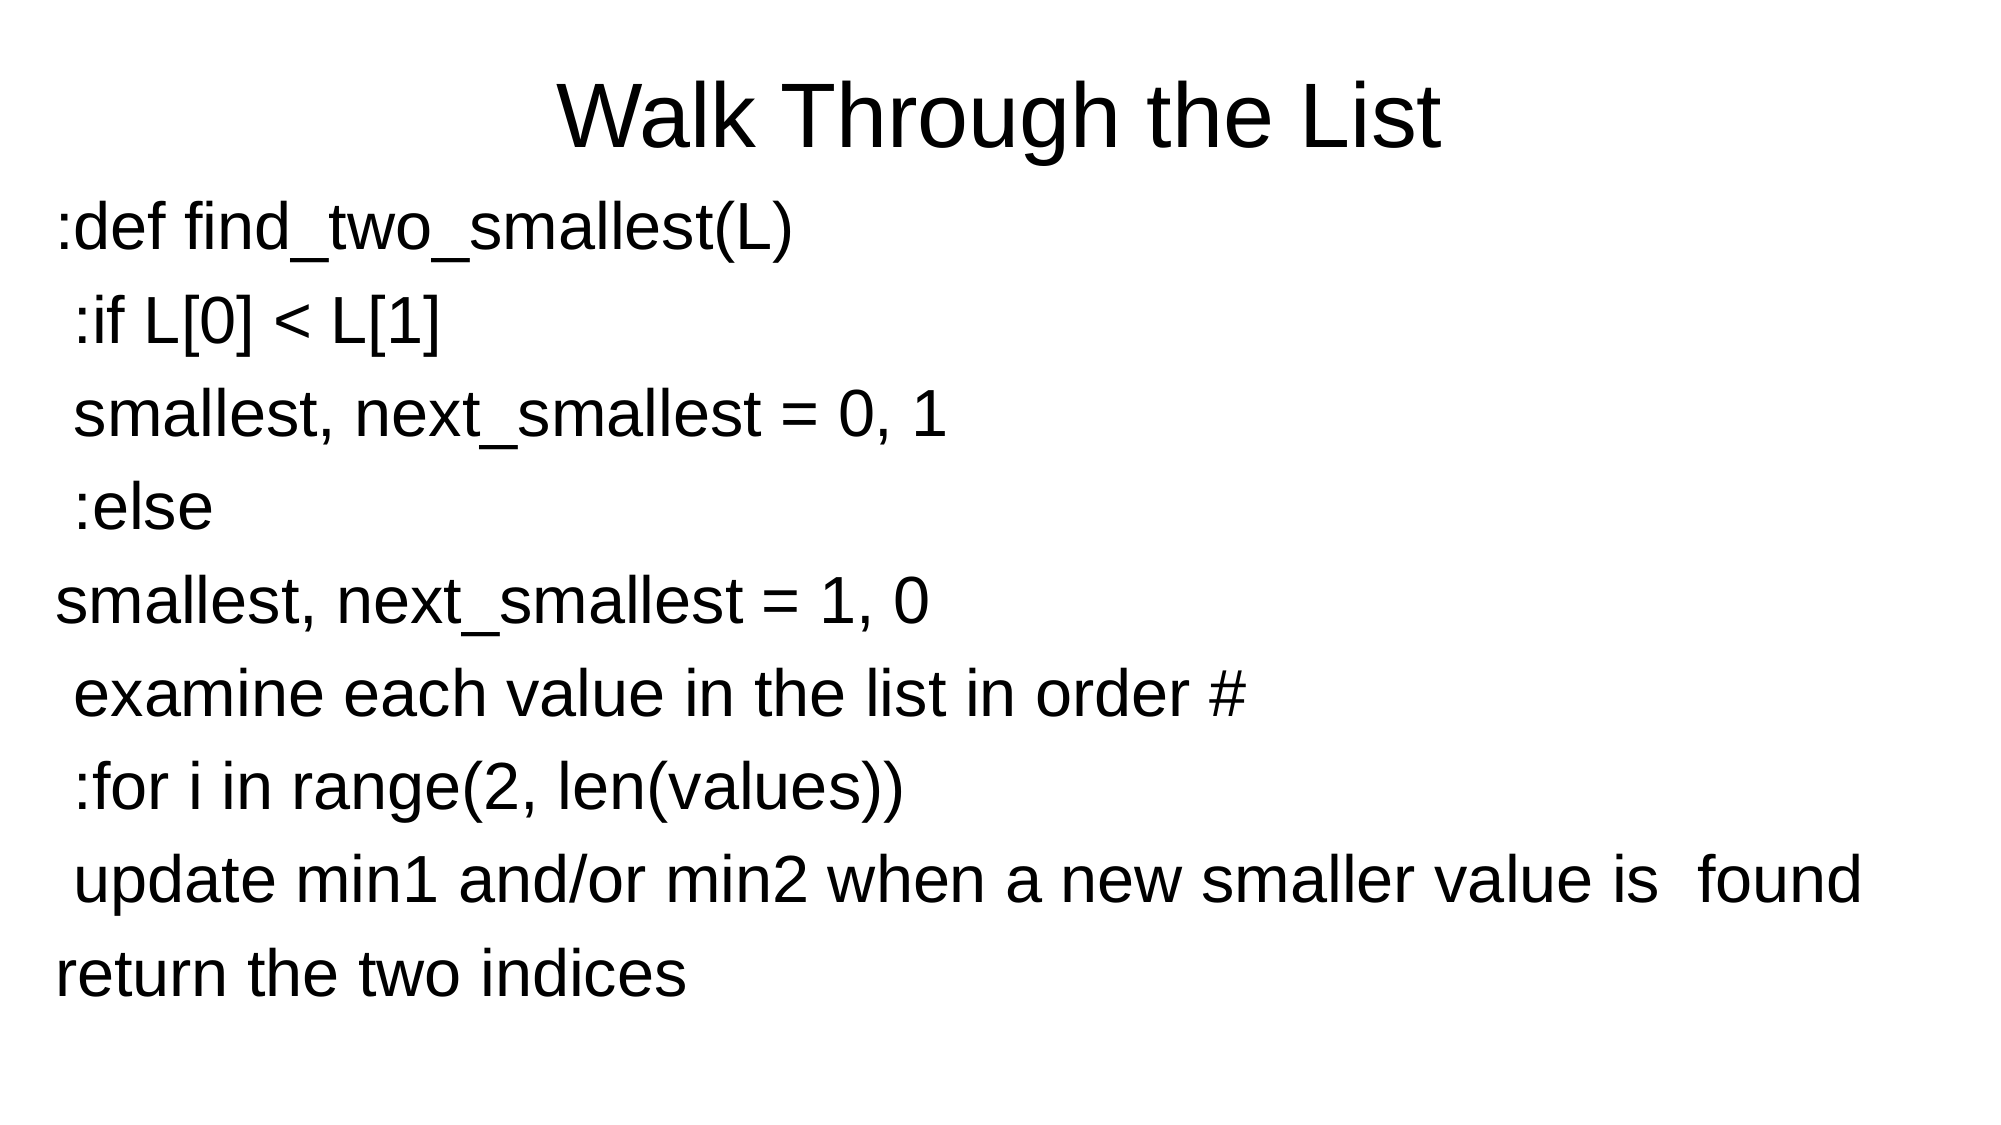

# Walk Through the List
def find_two_smallest(L):
   if L[0] < L[1]:
      smallest, next_smallest = 0, 1
   else:
      smallest, next_smallest = 1, 0
# examine each value in the list in order
for i in range(2, len(values)):
    update min1 and/or min2 when a new smaller value is  found
return the two indices